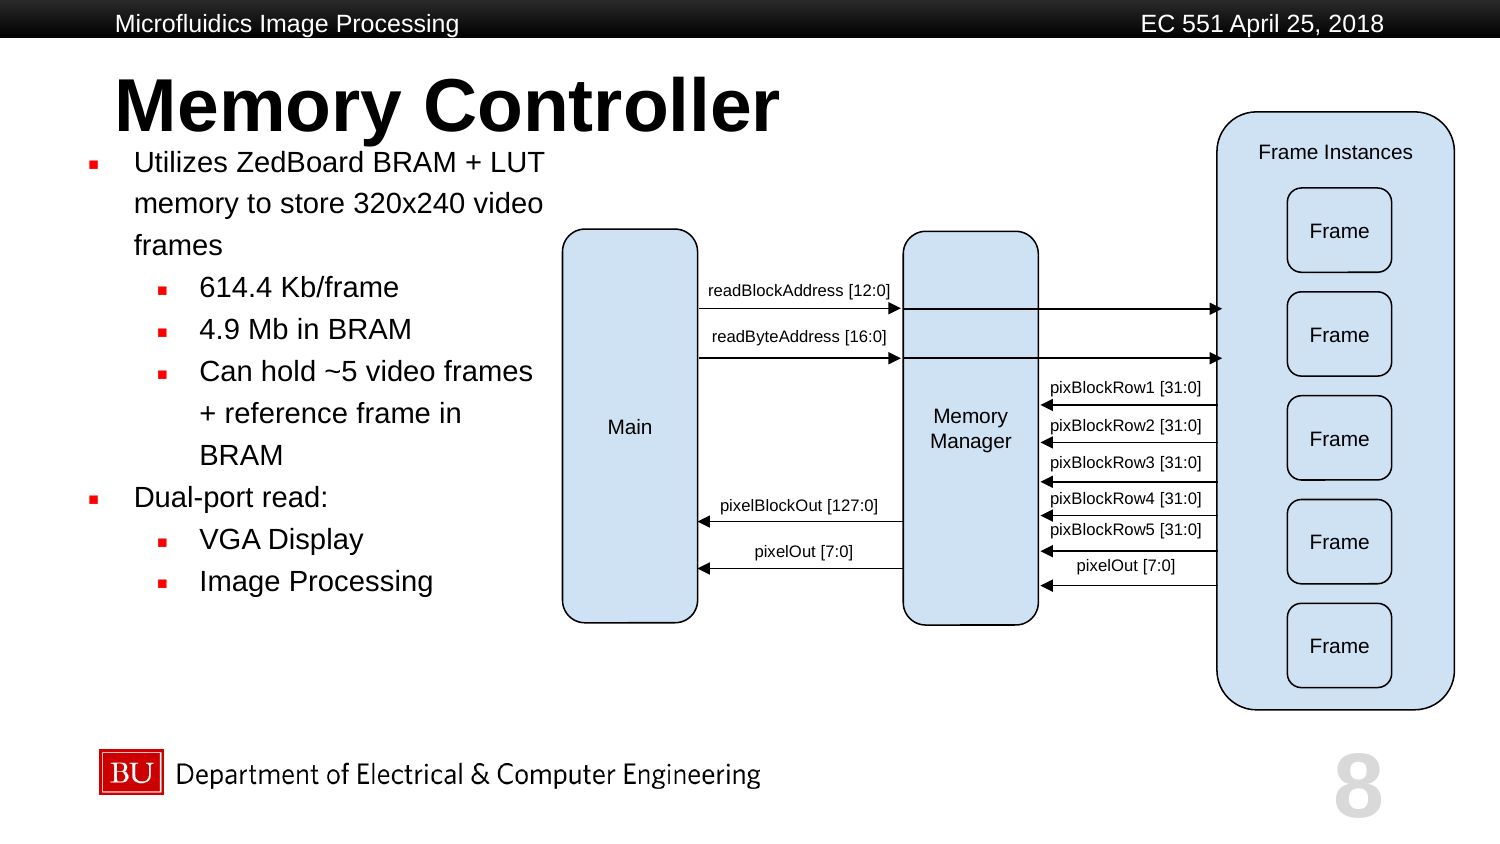

Microfluidics Image Processing

 EC 551 April 25, 2018
# Memory Controller
Frame Instances
Utilizes ZedBoard BRAM + LUT memory to store 320x240 video frames
614.4 Kb/frame
4.9 Mb in BRAM
Can hold ~5 video frames + reference frame in BRAM
Dual-port read:
VGA Display
Image Processing

Frame
Main
Memory
Manager
readBlockAddress [12:0]
Frame
readByteAddress [16:0]
pixBlockRow1 [31:0]
Frame
pixBlockRow2 [31:0]
pixBlockRow3 [31:0]
pixBlockRow4 [31:0]
pixelBlockOut [127:0]
Frame
pixBlockRow5 [31:0]
pixelOut [7:0]
pixelOut [7:0]
Frame
8